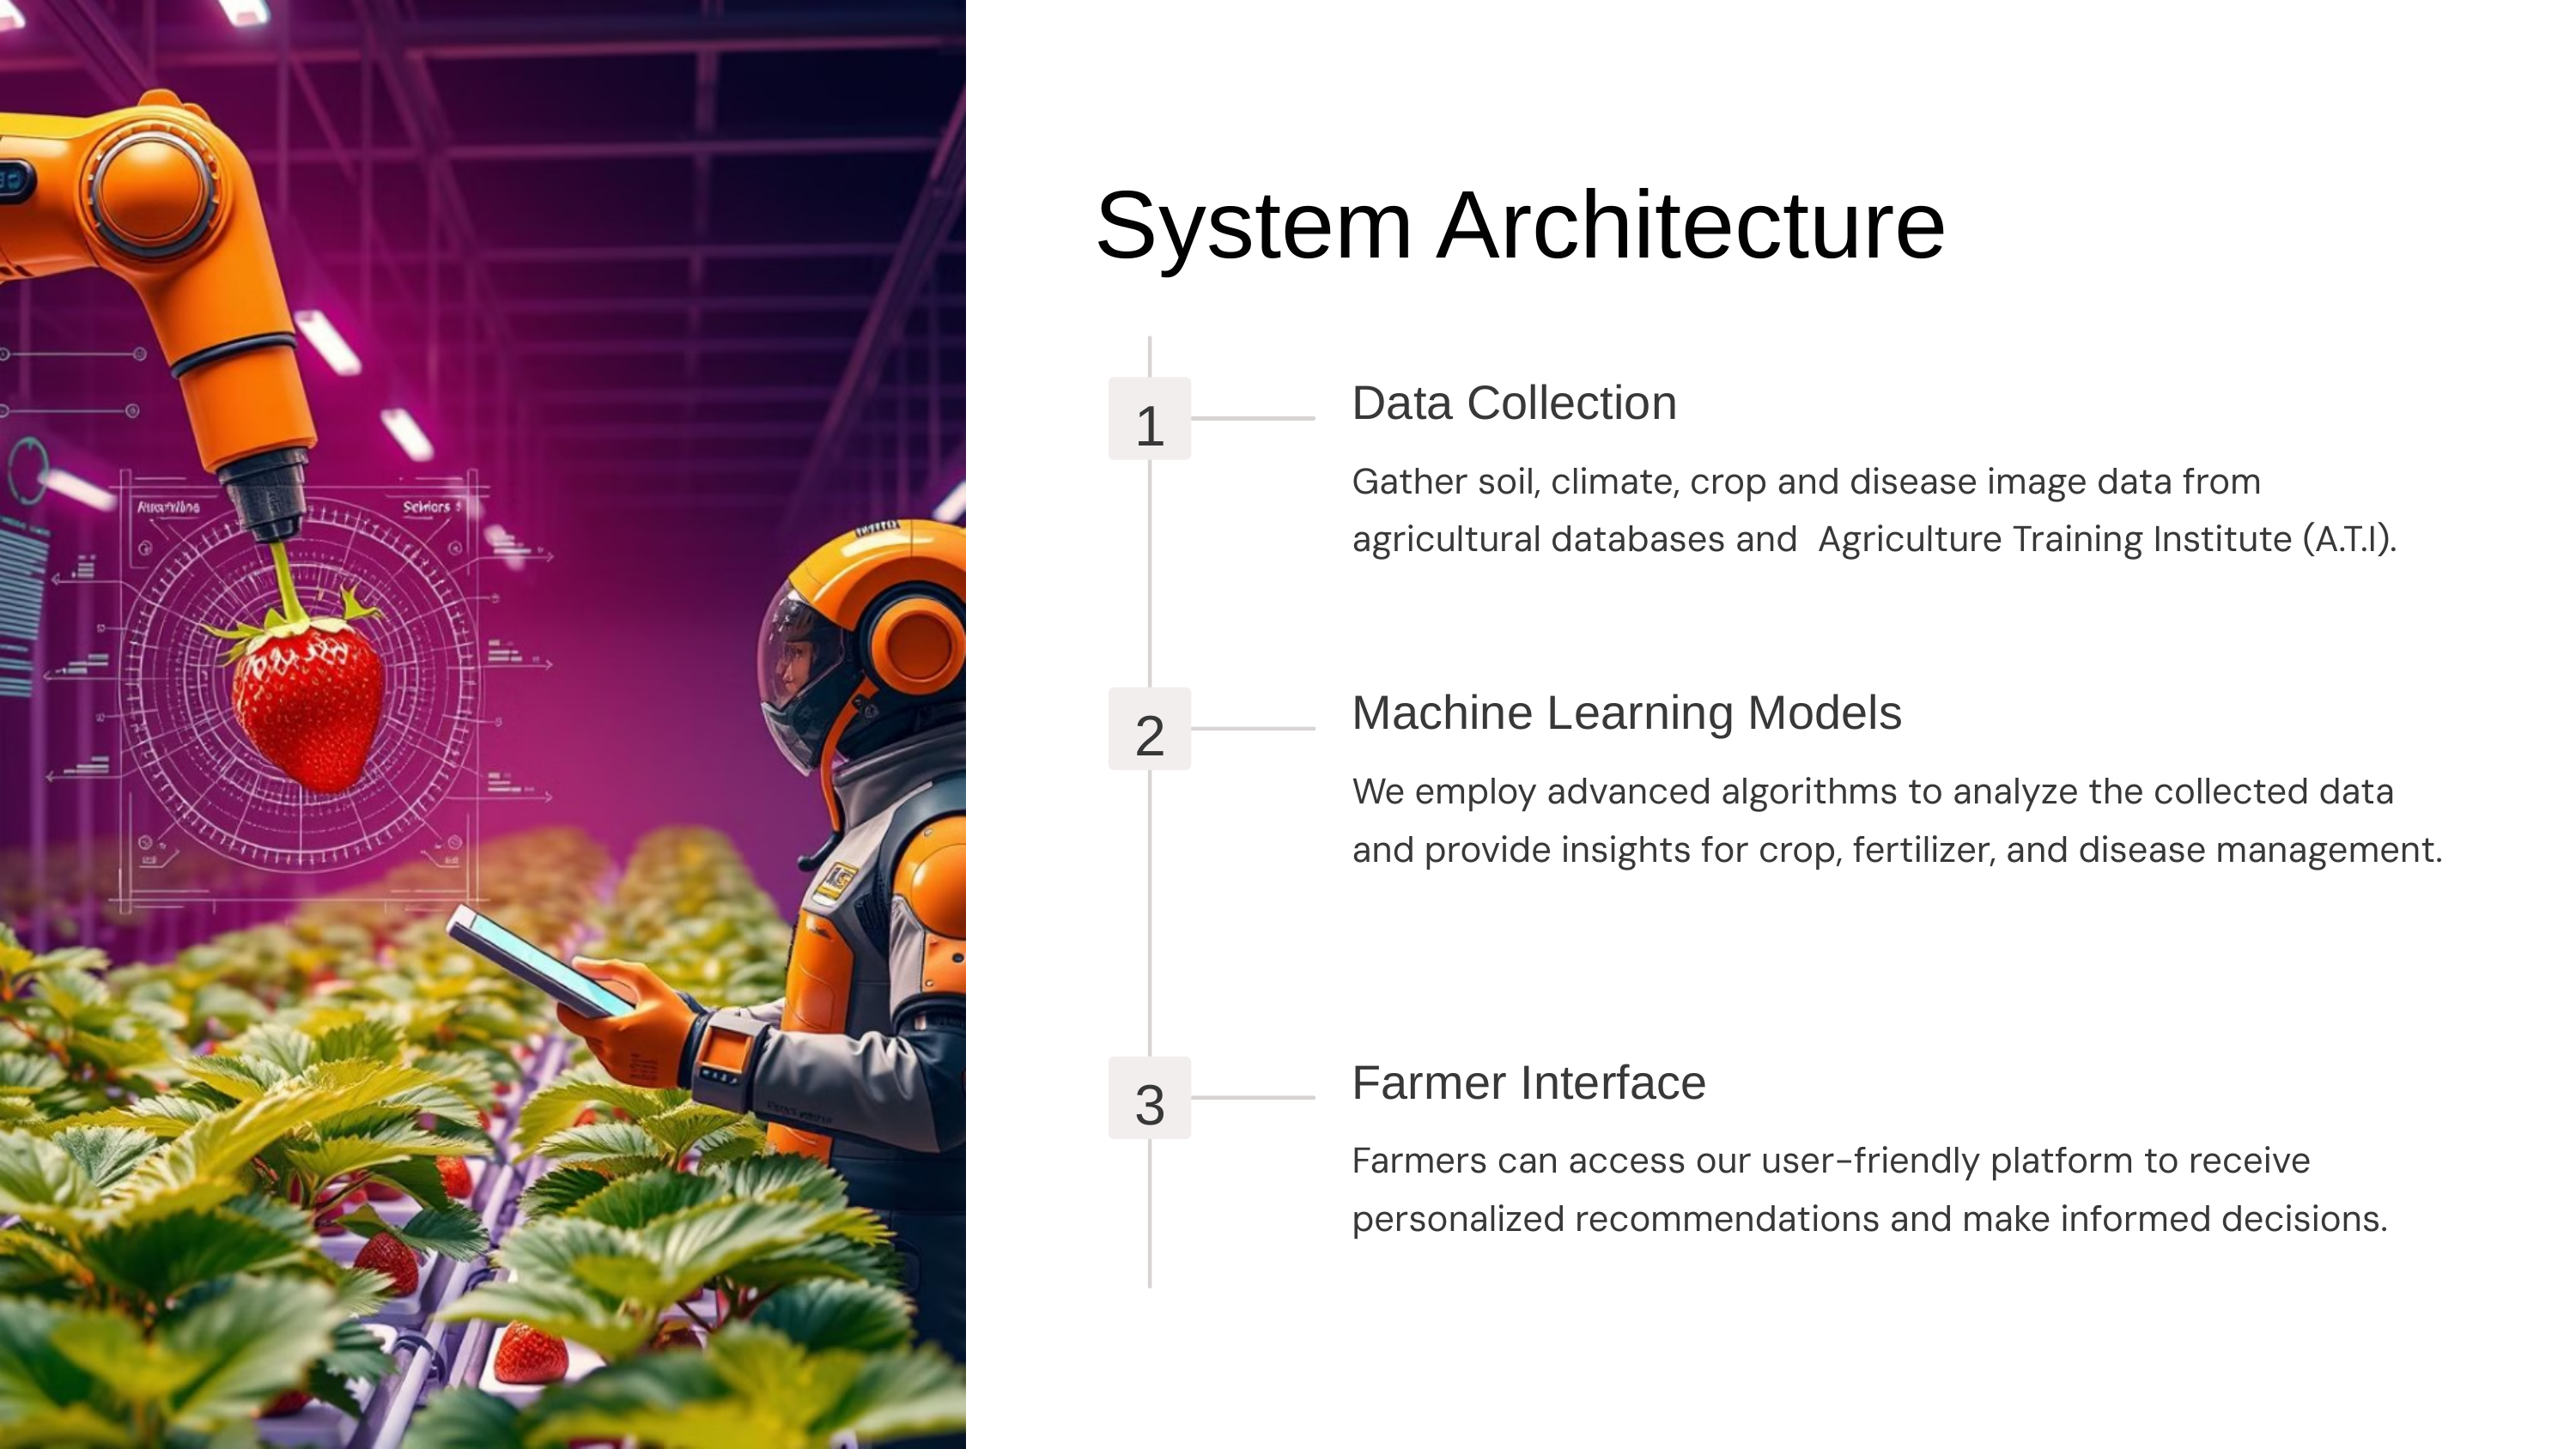

System Architecture

Data Collection

1

Gather soil, climate, crop and disease image data from agricultural databases and  Agriculture Training Institute (A.T.I).
Machine Learning Models

2

We employ advanced algorithms to analyze the collected data and provide insights for crop, fertilizer, and disease management.
Farmer Interface

3

Farmers can access our user-friendly platform to receive personalized recommendations and make informed decisions.